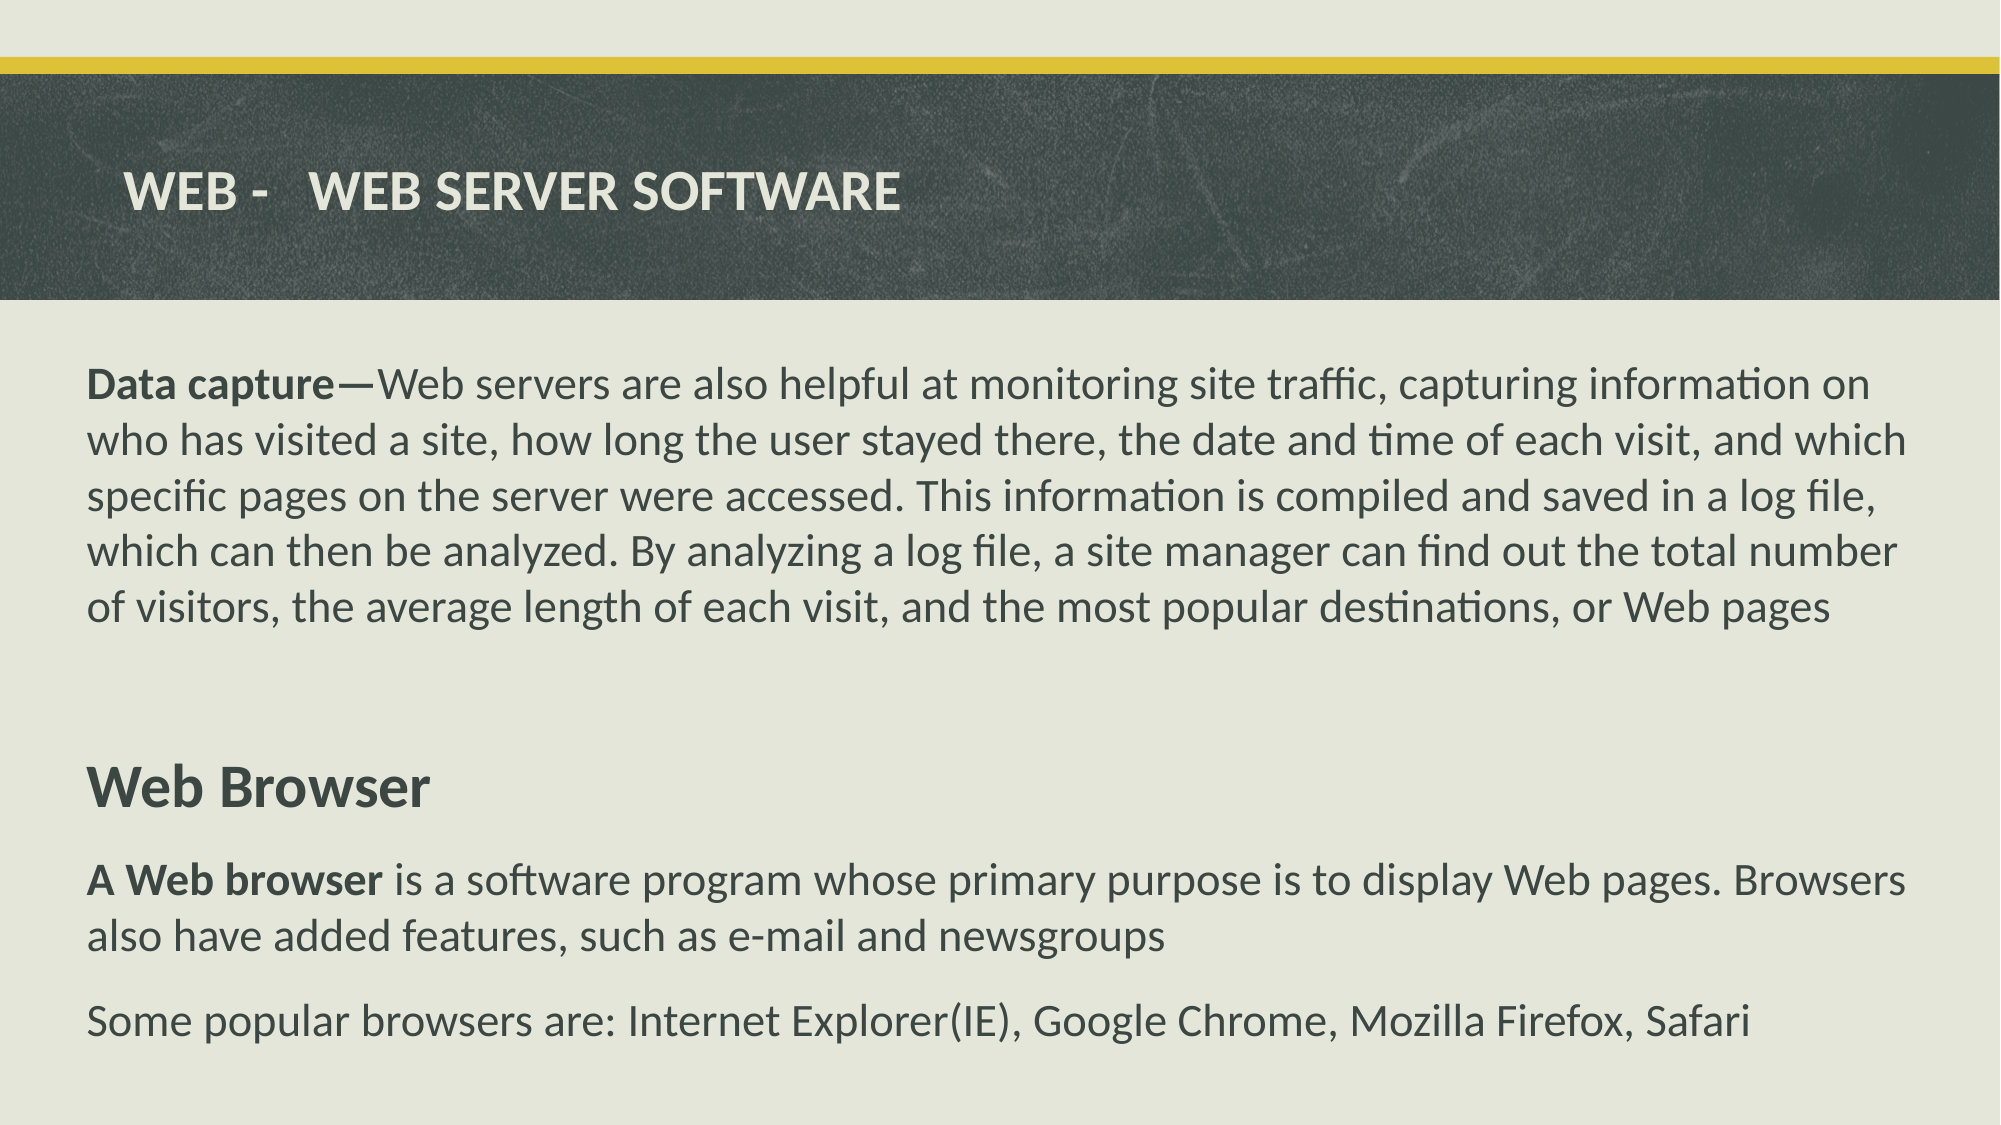

# WEB -   WEB SERVER SOFTWARE
Data capture—Web servers are also helpful at monitoring site traffic, capturing information on who has visited a site, how long the user stayed there, the date and time of each visit, and which specific pages on the server were accessed. This information is compiled and saved in a log file, which can then be analyzed. By analyzing a log file, a site manager can find out the total number of visitors, the average length of each visit, and the most popular destinations, or Web pages

Web Browser
A Web browser is a software program whose primary purpose is to display Web pages. Browsers also have added features, such as e-mail and newsgroups
Some popular browsers are: Internet Explorer(IE), Google Chrome, Mozilla Firefox, Safari